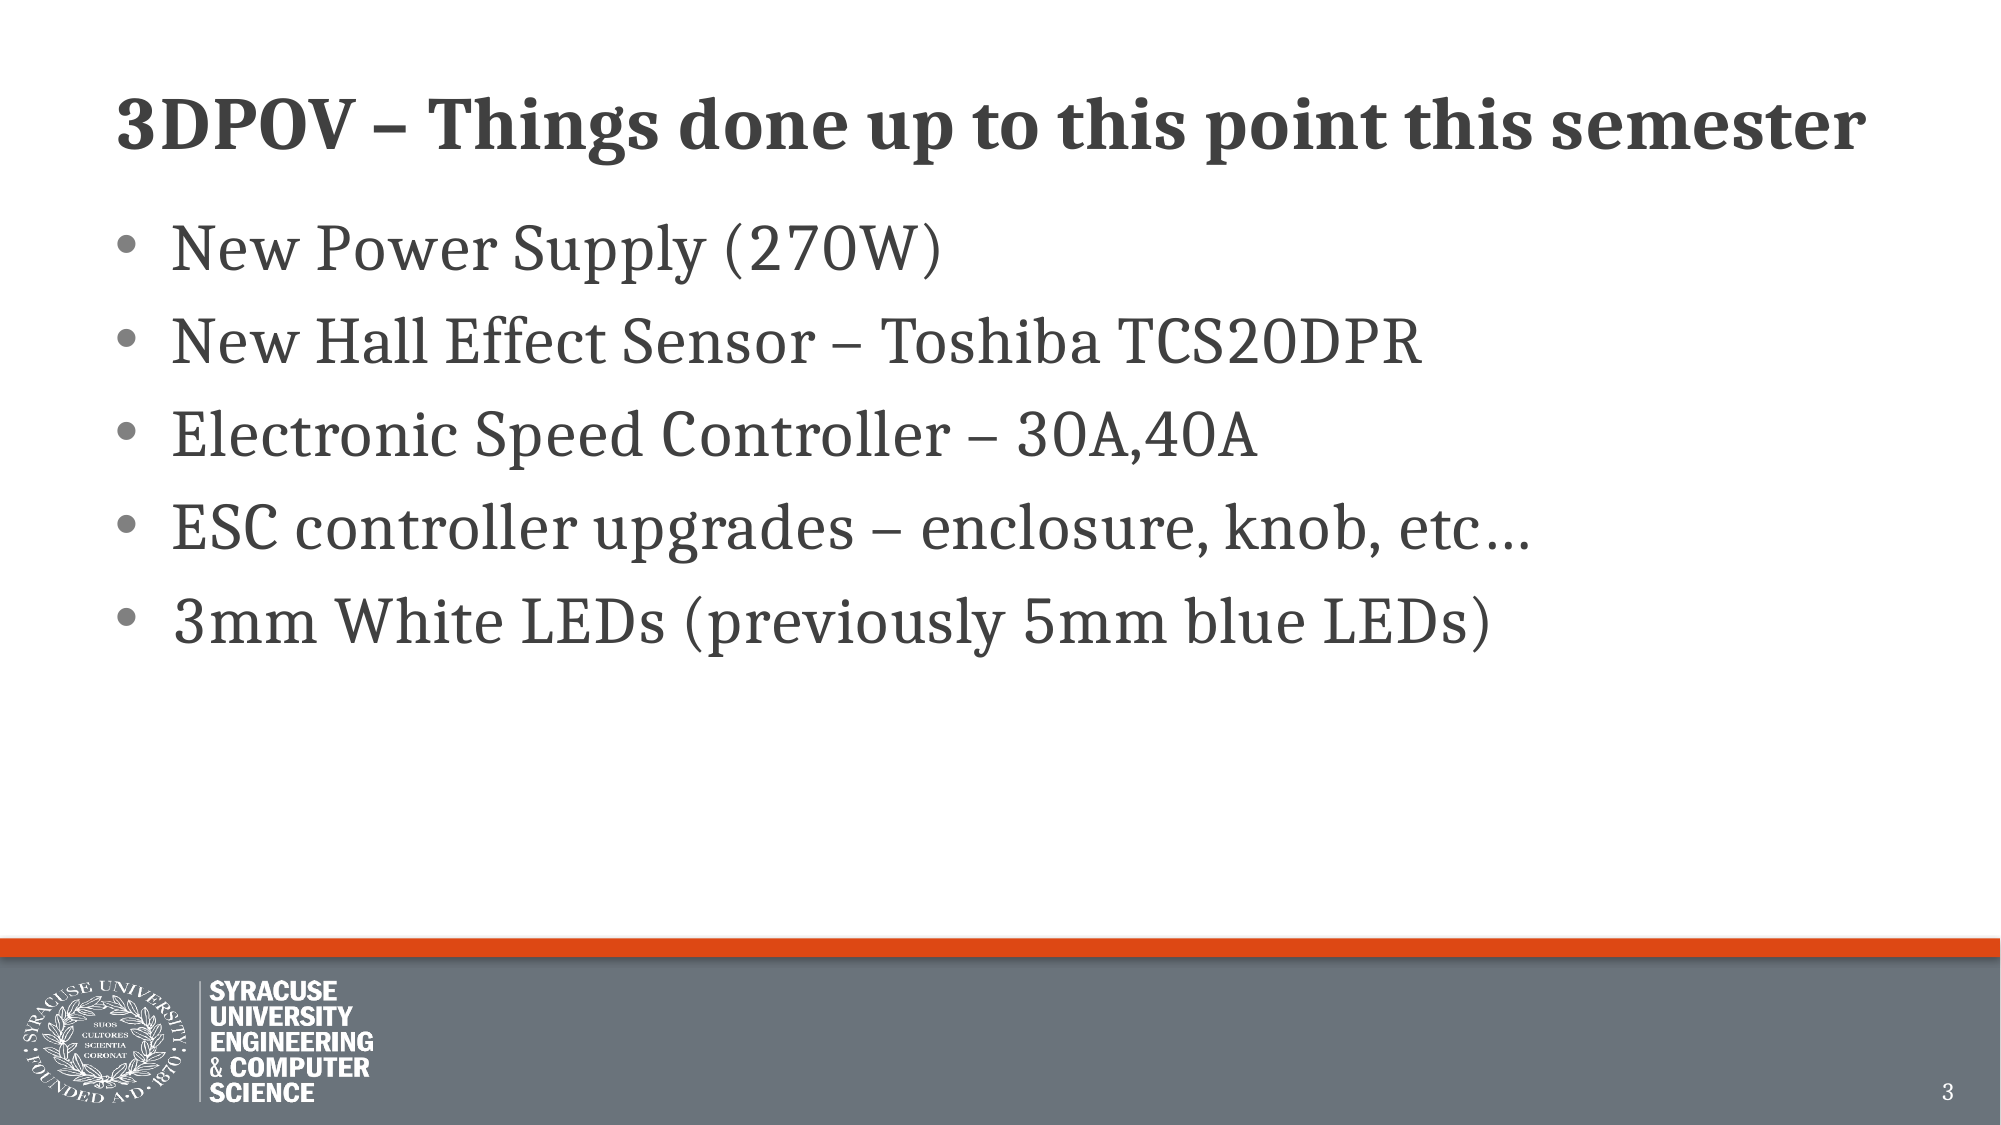

# 3DPOV – Things done up to this point this semester
New Power Supply (270W)
New Hall Effect Sensor – Toshiba TCS20DPR
Electronic Speed Controller – 30A,40A
ESC controller upgrades – enclosure, knob, etc…
3mm White LEDs (previously 5mm blue LEDs)

3